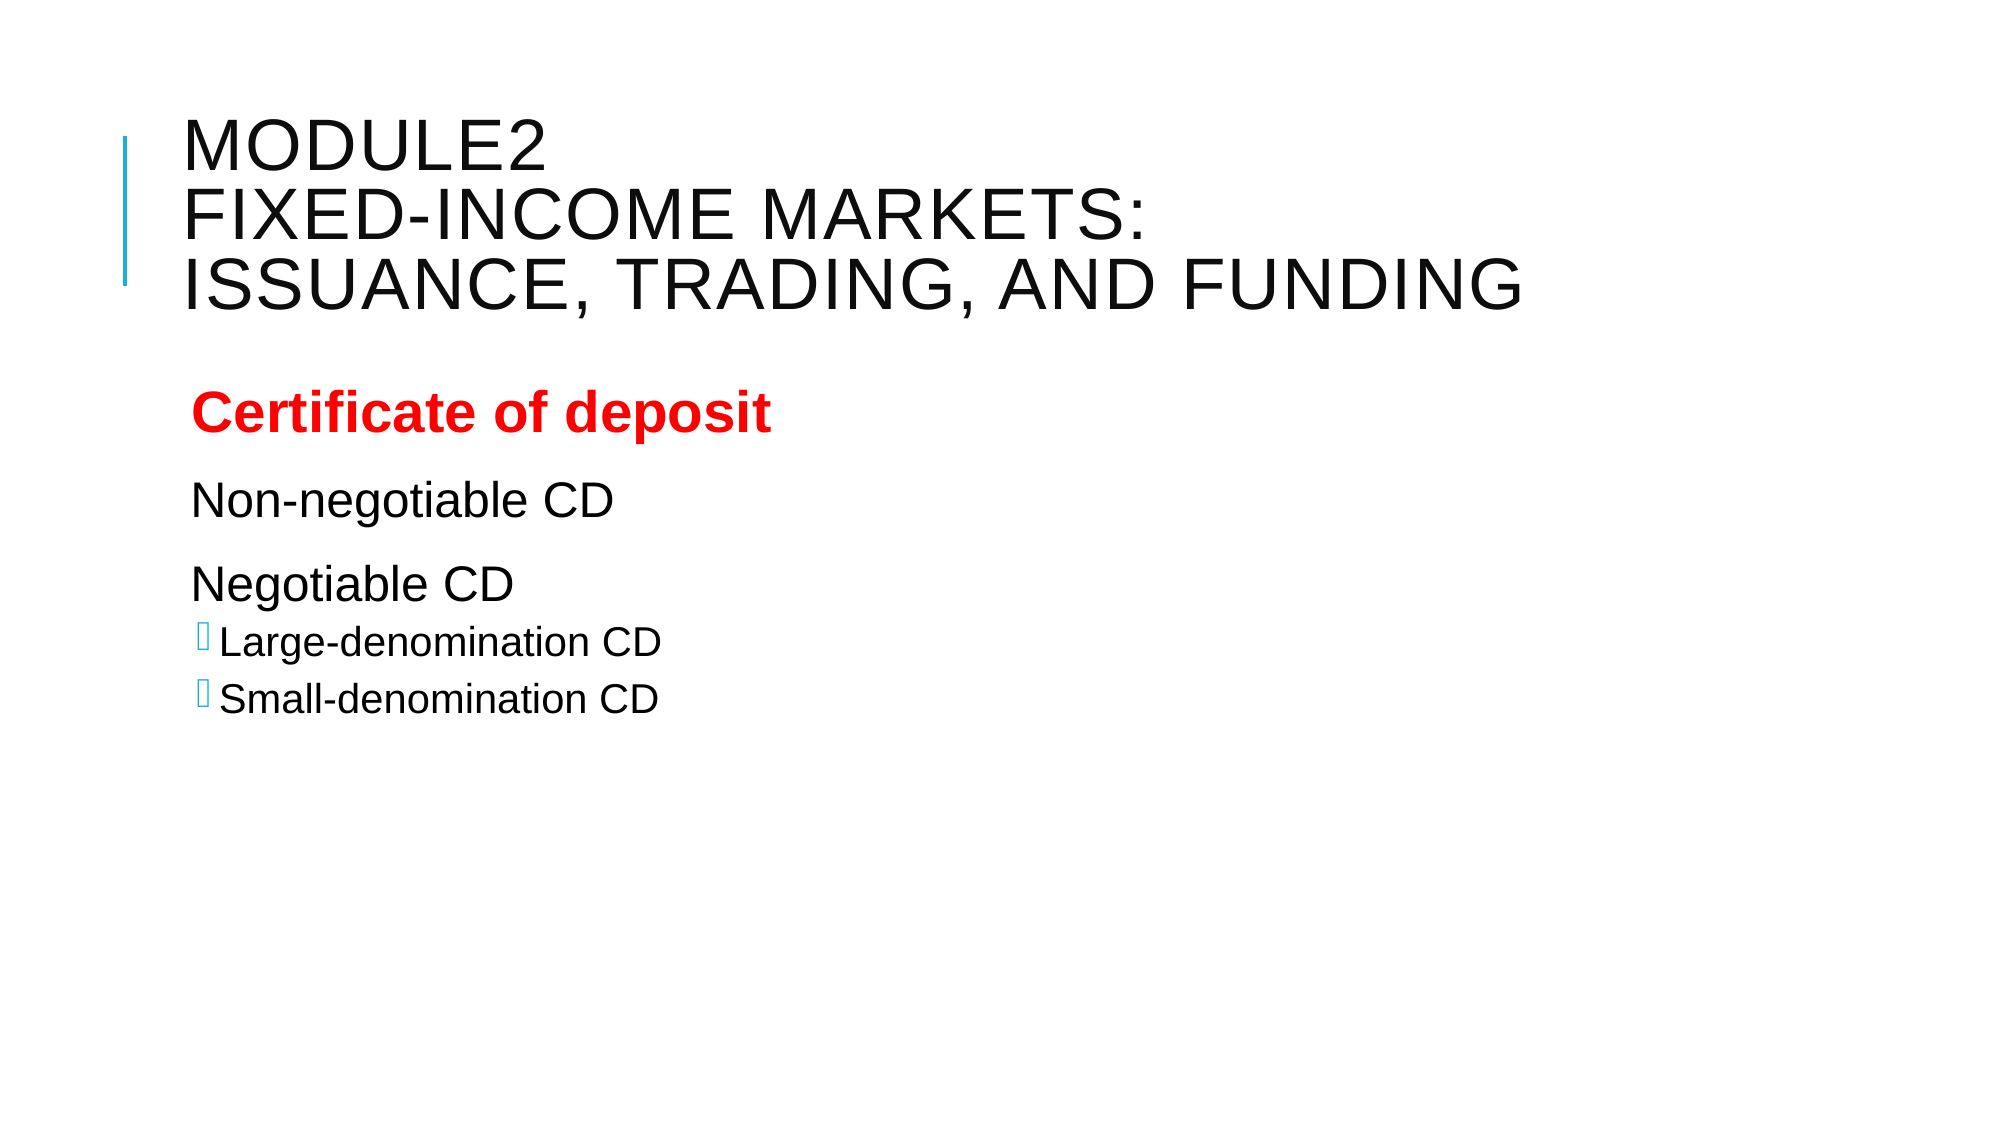

# Module2 Fixed-Income markets: issuance, trading, and funding
Certificate of deposit
Non-negotiable CD
Negotiable CD
Large-denomination CD
Small-denomination CD